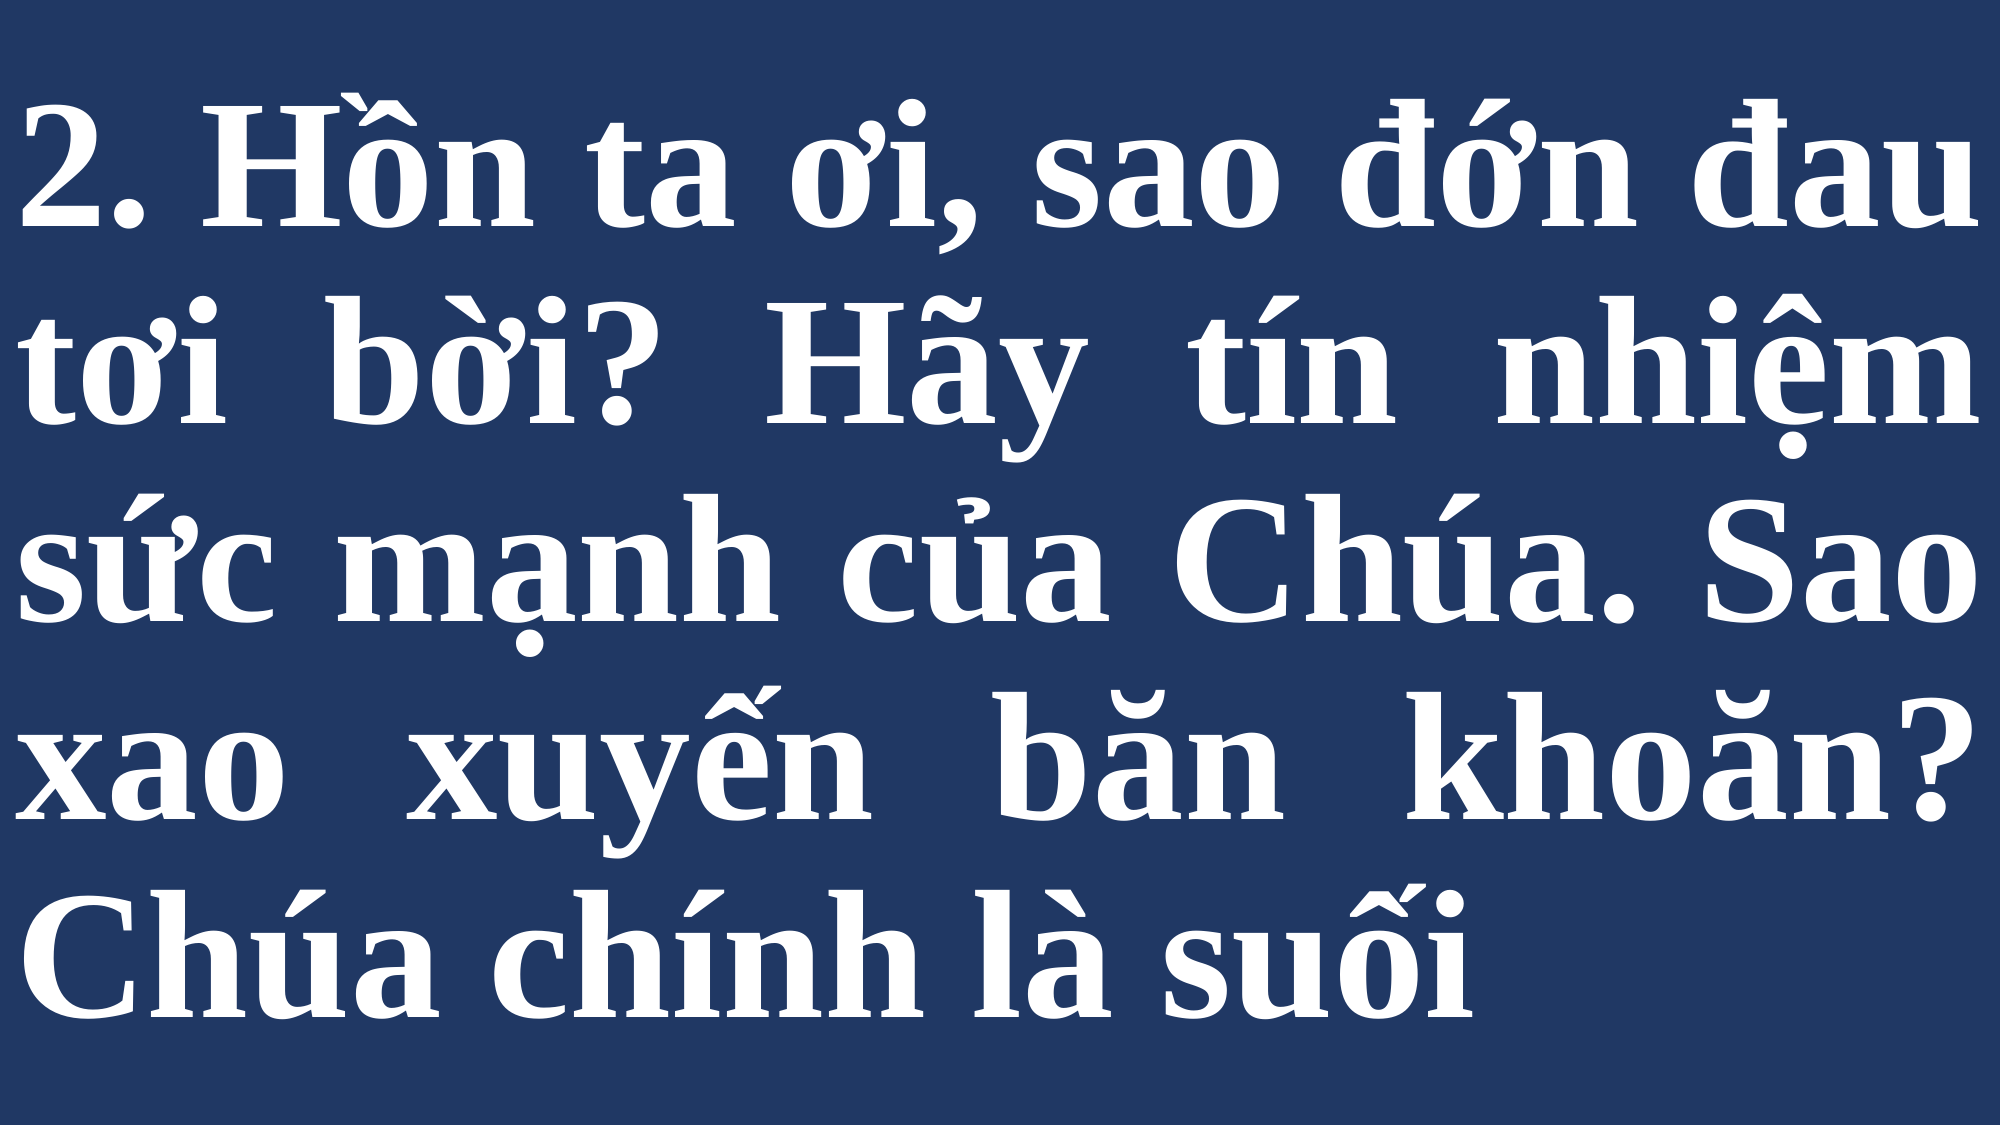

# 2. Hồn ta ơi, sao đớn đau tơi bời? Hãy tín nhiệm sức mạnh của Chúa. Sao xao xuyến băn khoăn? Chúa chính là suối